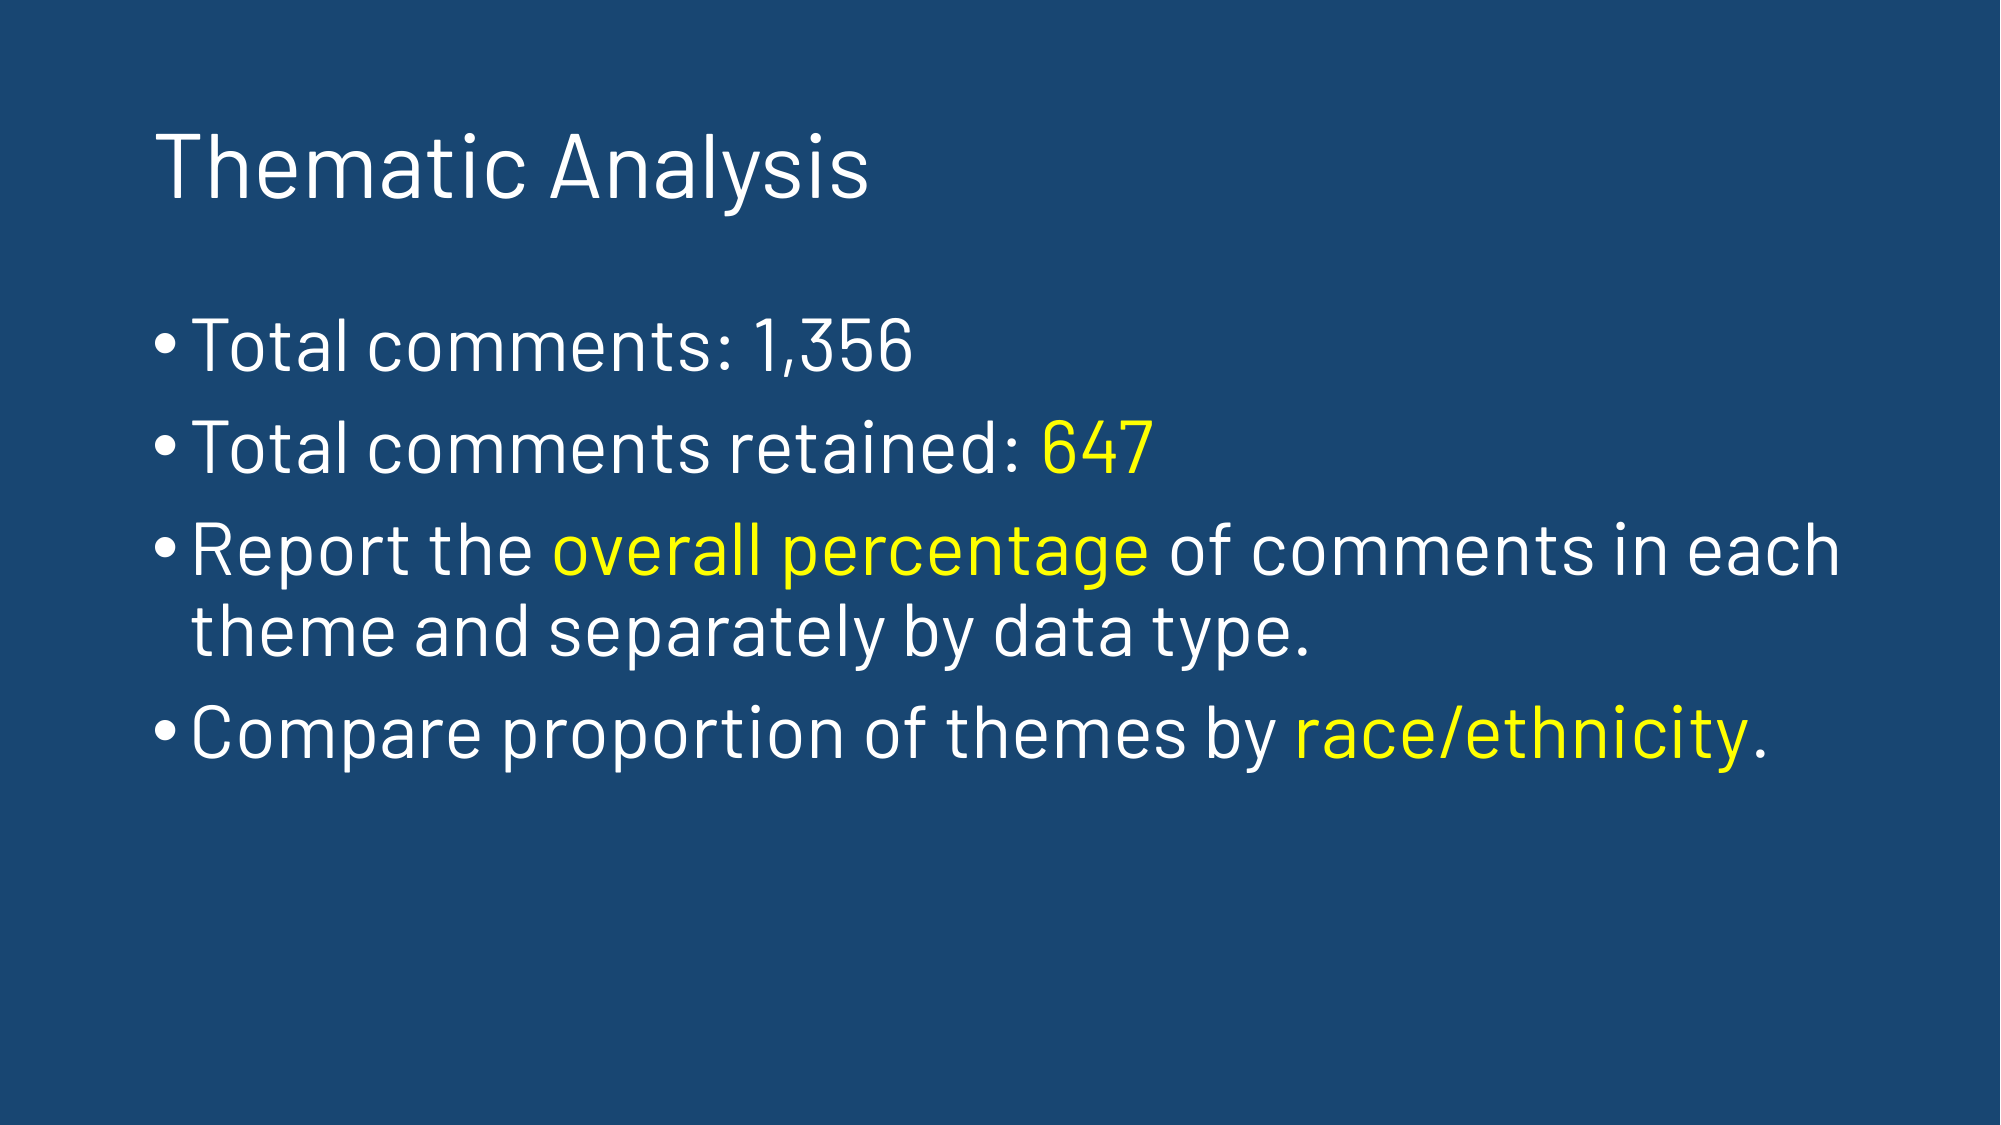

# Thematic Analysis
Total comments: 1,356
Total comments retained: 647
Report the overall percentage of comments in each theme and separately by data type.
Compare proportion of themes by race/ethnicity.